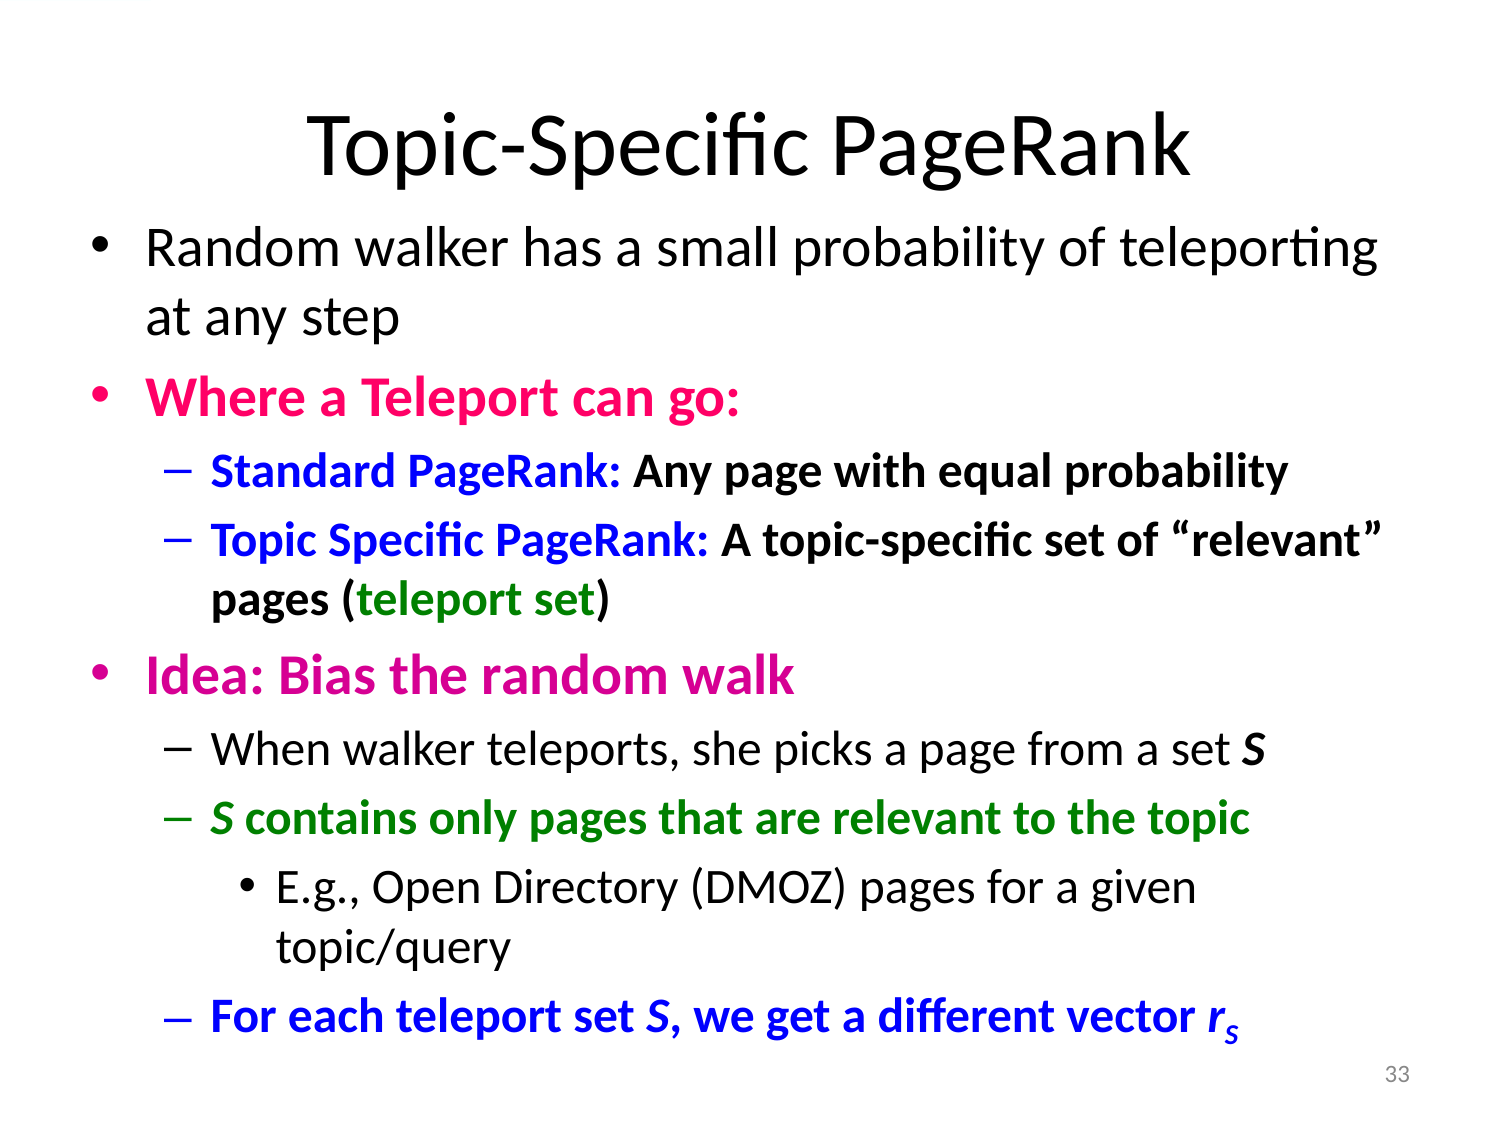

# Topic-Specific PageRank
Random walker has a small probability of teleporting at any step
Where a Teleport can go:
Standard PageRank: Any page with equal probability
Topic Specific PageRank: A topic-specific set of “relevant” pages (teleport set)
Idea: Bias the random walk
When walker teleports, she picks a page from a set S
S contains only pages that are relevant to the topic
E.g., Open Directory (DMOZ) pages for a given
topic/query
For each teleport set S, we get a different vector rS
33